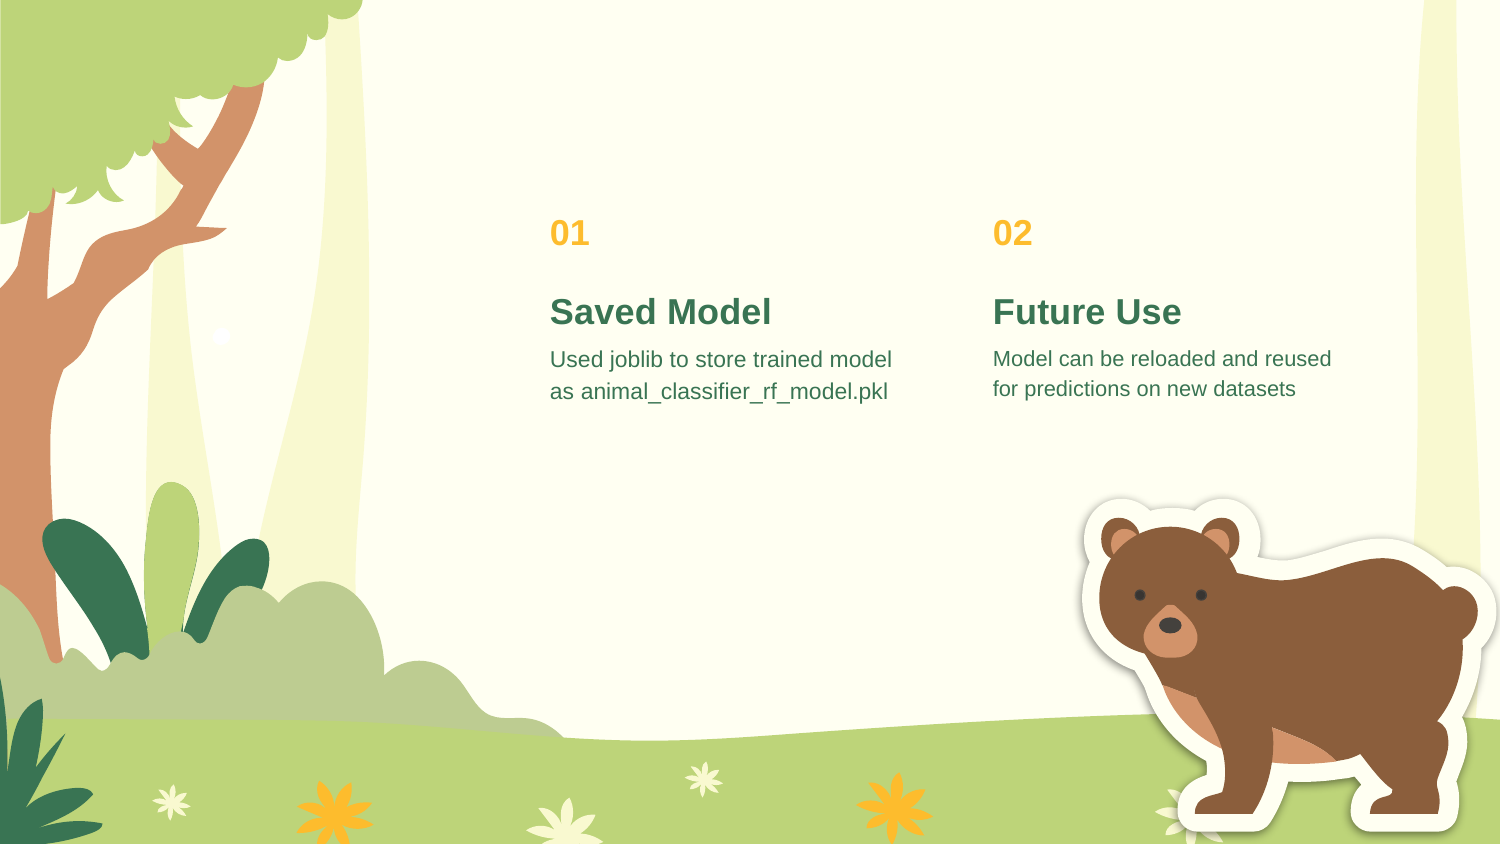

01
02
Saved Model
Future Use
Used joblib to store trained model as animal_classifier_rf_model.pkl
Model can be reloaded and reused for predictions on new datasets